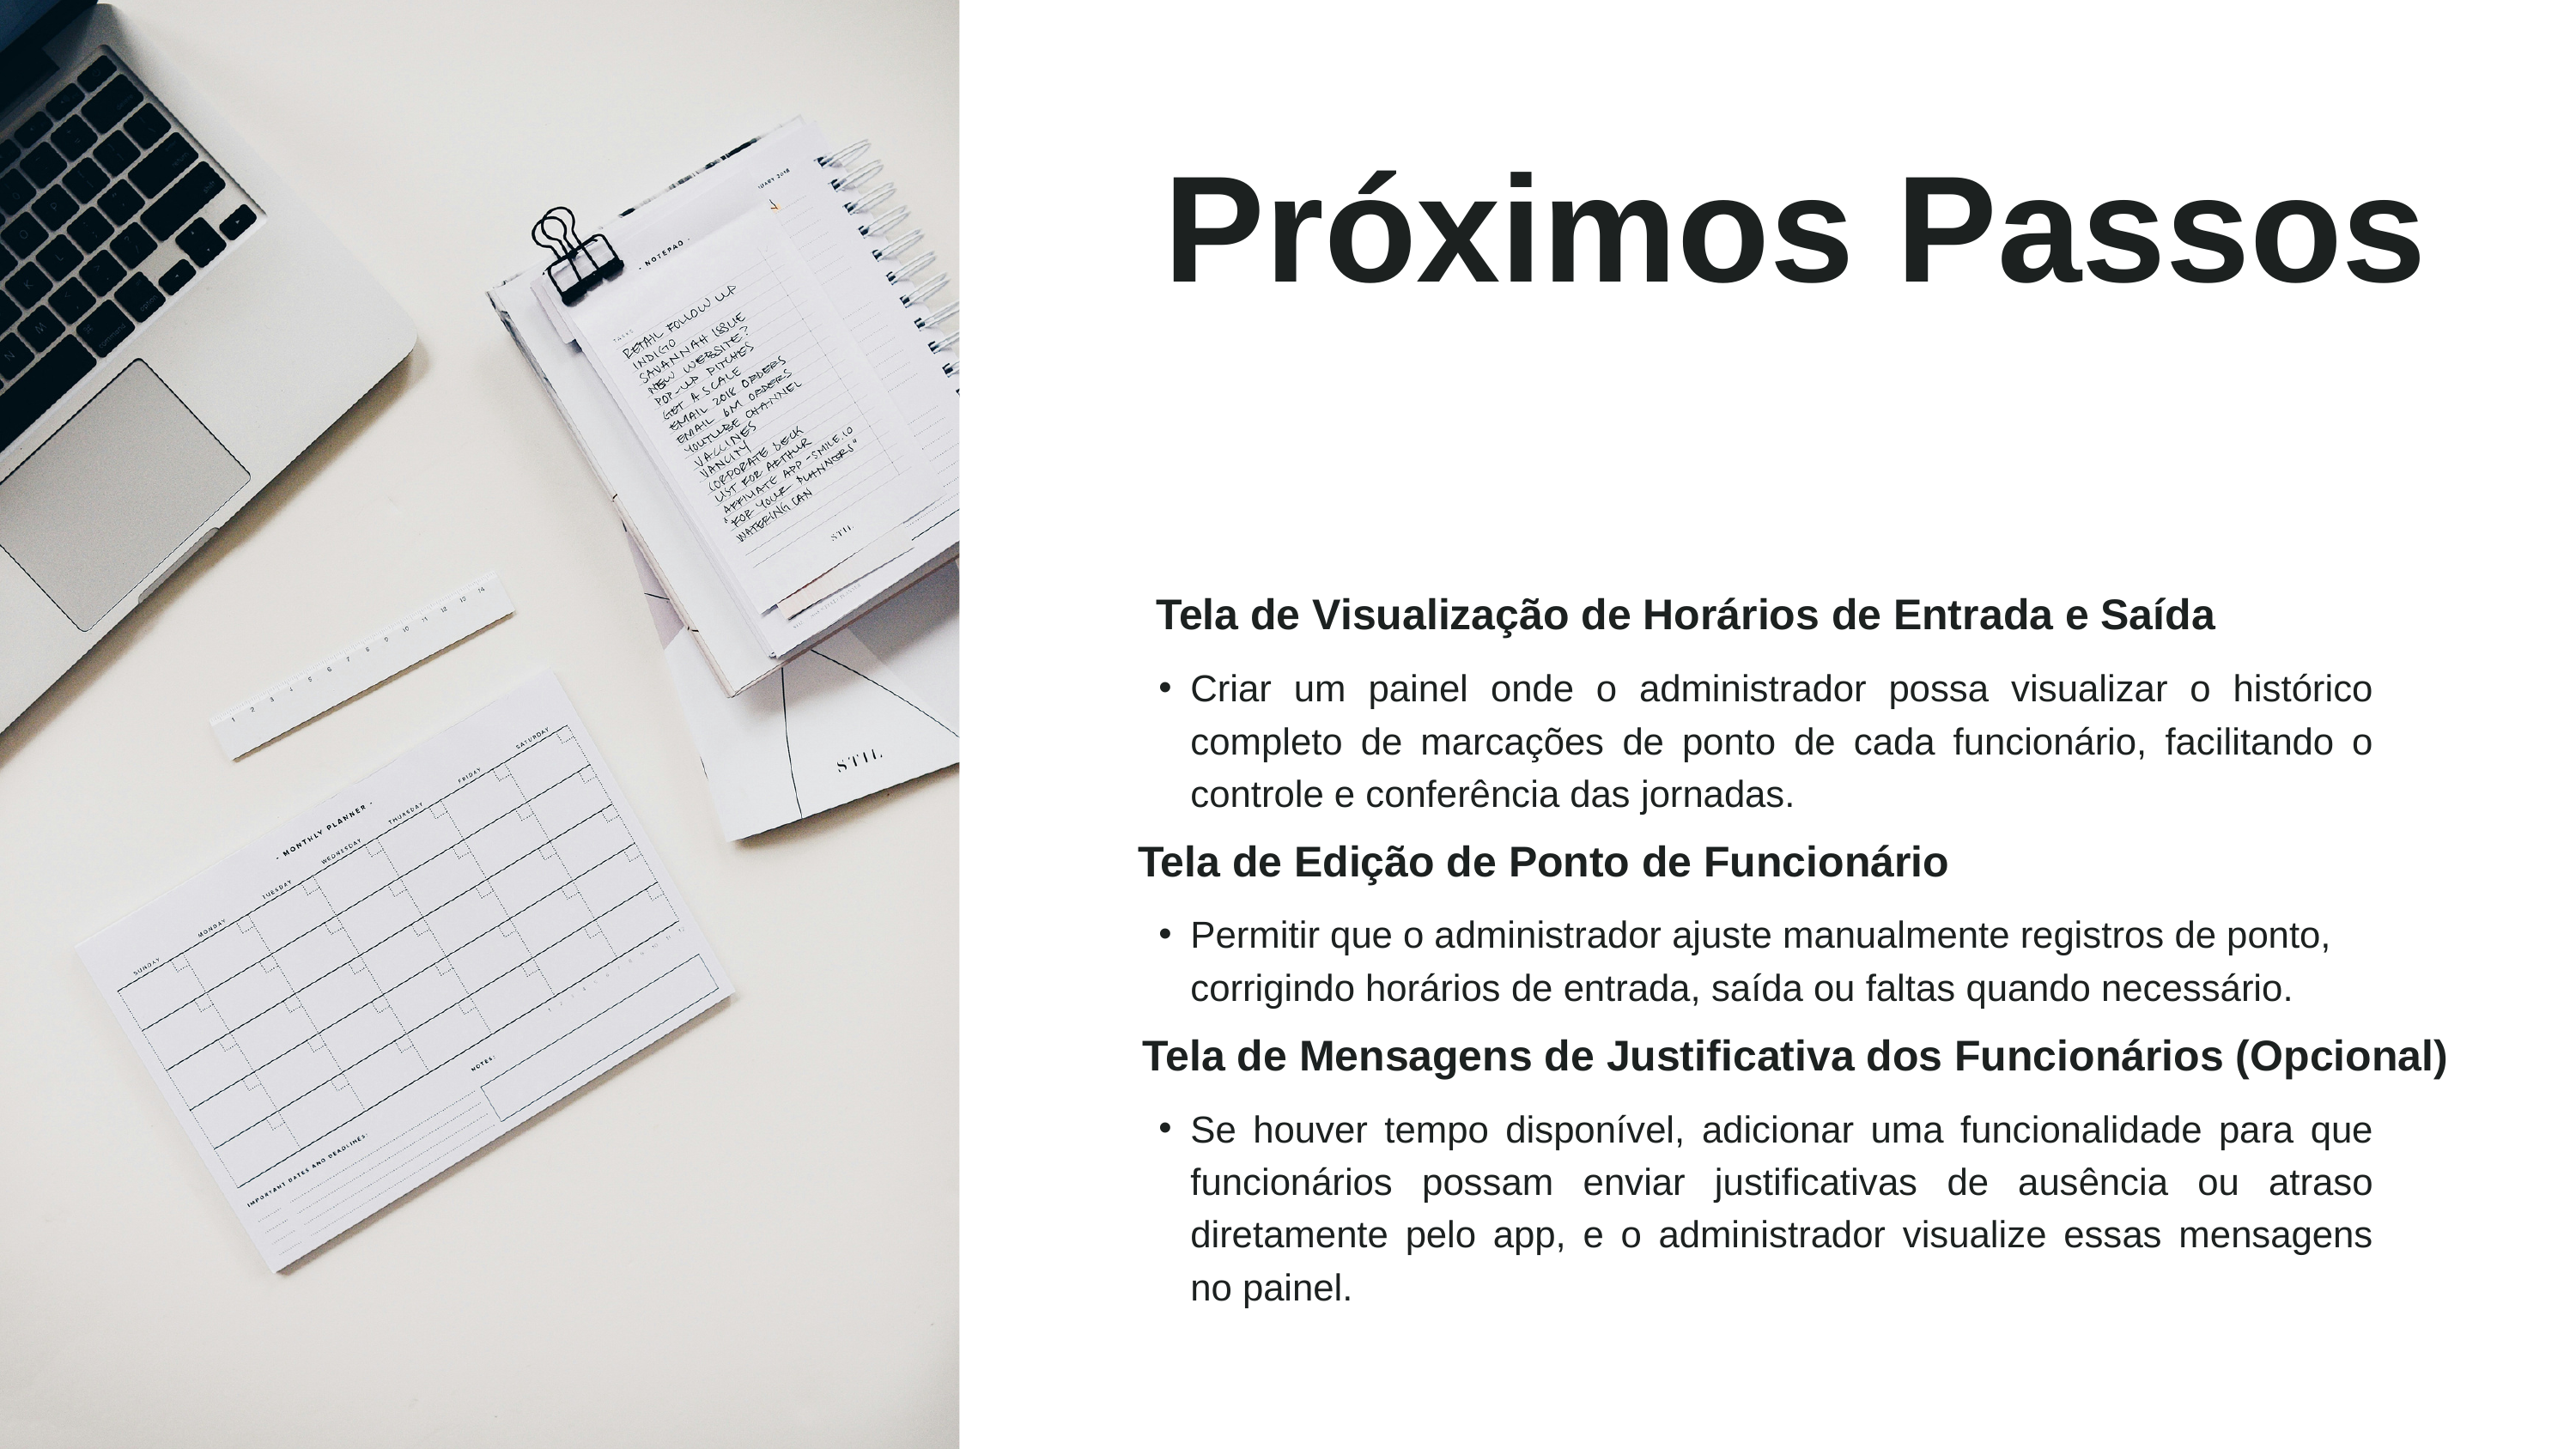

Próximos Passos
 Tela de Visualização de Horários de Entrada e Saída
Criar um painel onde o administrador possa visualizar o histórico completo de marcações de ponto de cada funcionário, facilitando o controle e conferência das jornadas.
Tela de Edição de Ponto de Funcionário
Permitir que o administrador ajuste manualmente registros de ponto, corrigindo horários de entrada, saída ou faltas quando necessário.
Tela de Mensagens de Justificativa dos Funcionários (Opcional)
Se houver tempo disponível, adicionar uma funcionalidade para que funcionários possam enviar justificativas de ausência ou atraso diretamente pelo app, e o administrador visualize essas mensagens no painel.